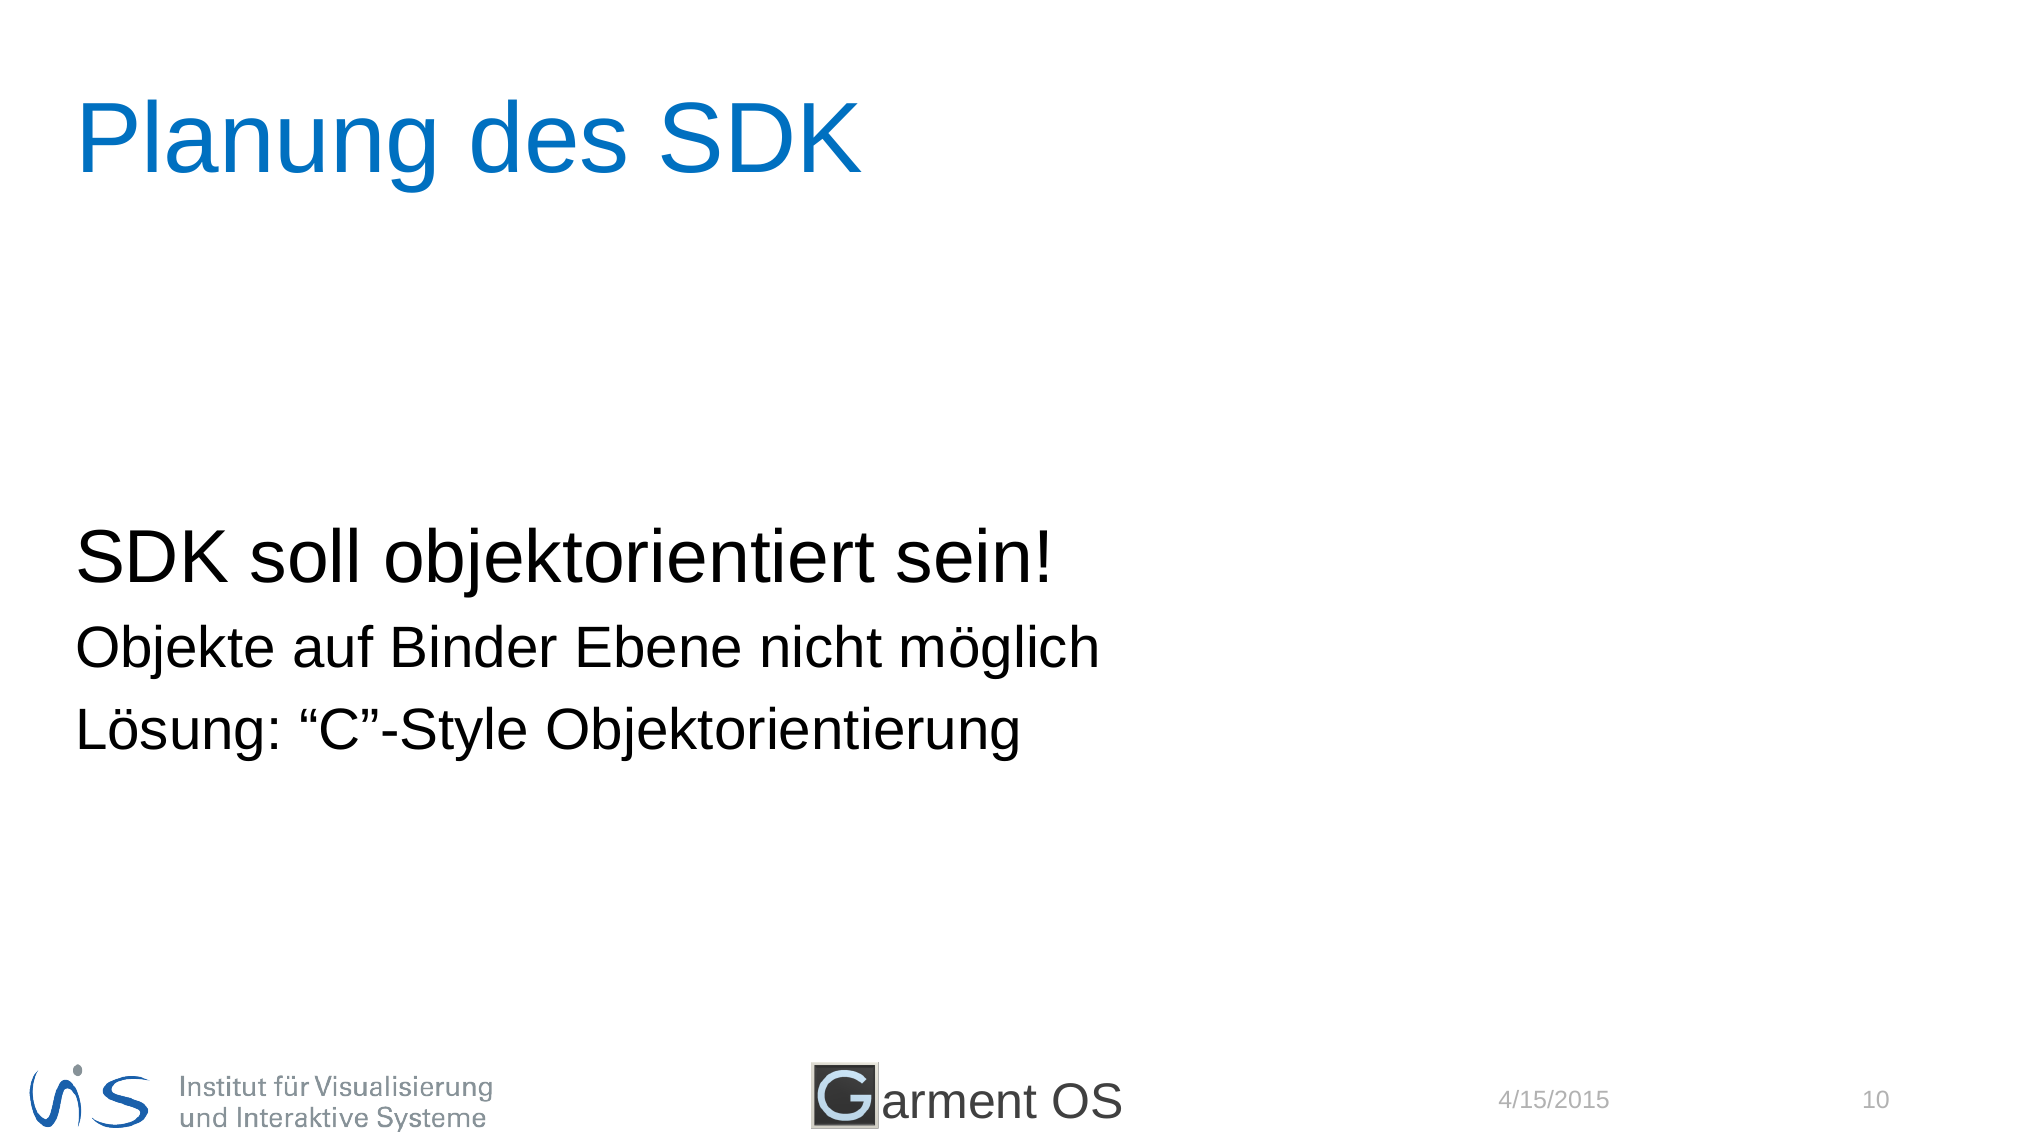

# Planung des SDK

SDK soll objektorientiert sein!
Objekte auf Binder Ebene nicht möglich
Lösung: “C”-Style Objektorientierung
4/15/2015
10